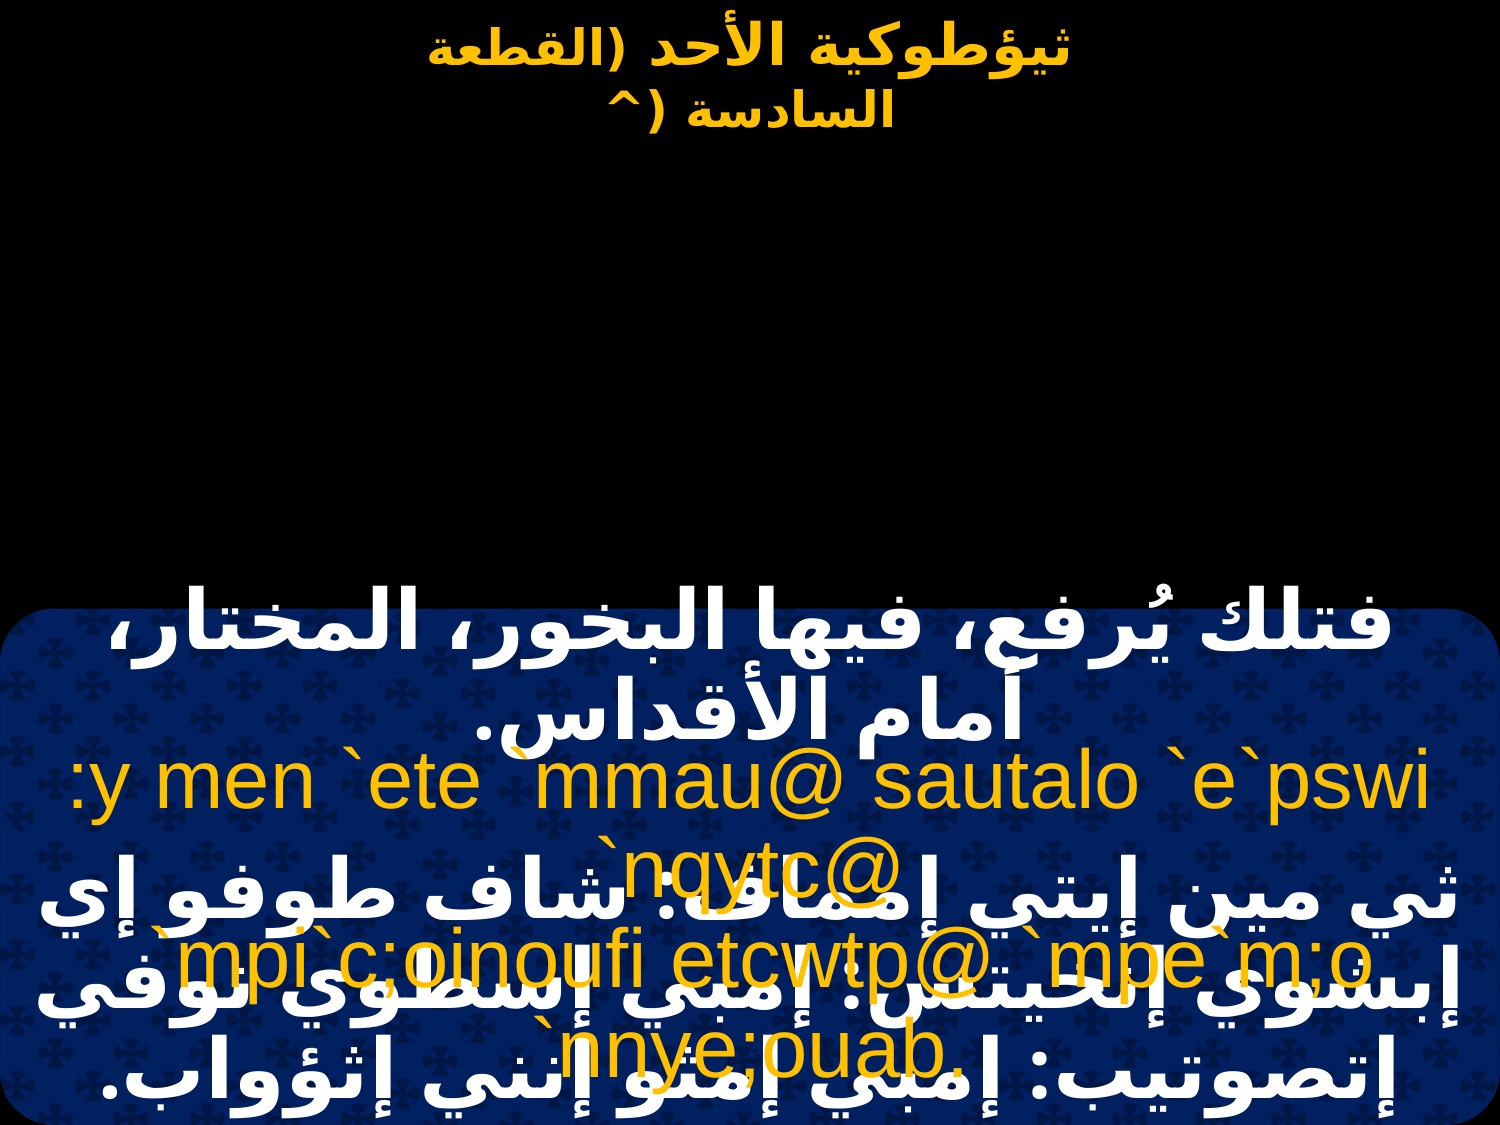

فتلك يُرفع، فيها البخور، المختار، أمام الأقداس.
:y men `ete `mmau@ sautalo `e`pswi `nqytc@
 `mpi`c;oinoufi etcwtp@ `mpe`m;o `nnye;ouab.
ثي مين إيتي إمماف: شاف طوفو إي إبشوي إنخيتس: إمبي إسطوي نوفي إتصوتيب: إمبي إمثو إنني إثؤواب.